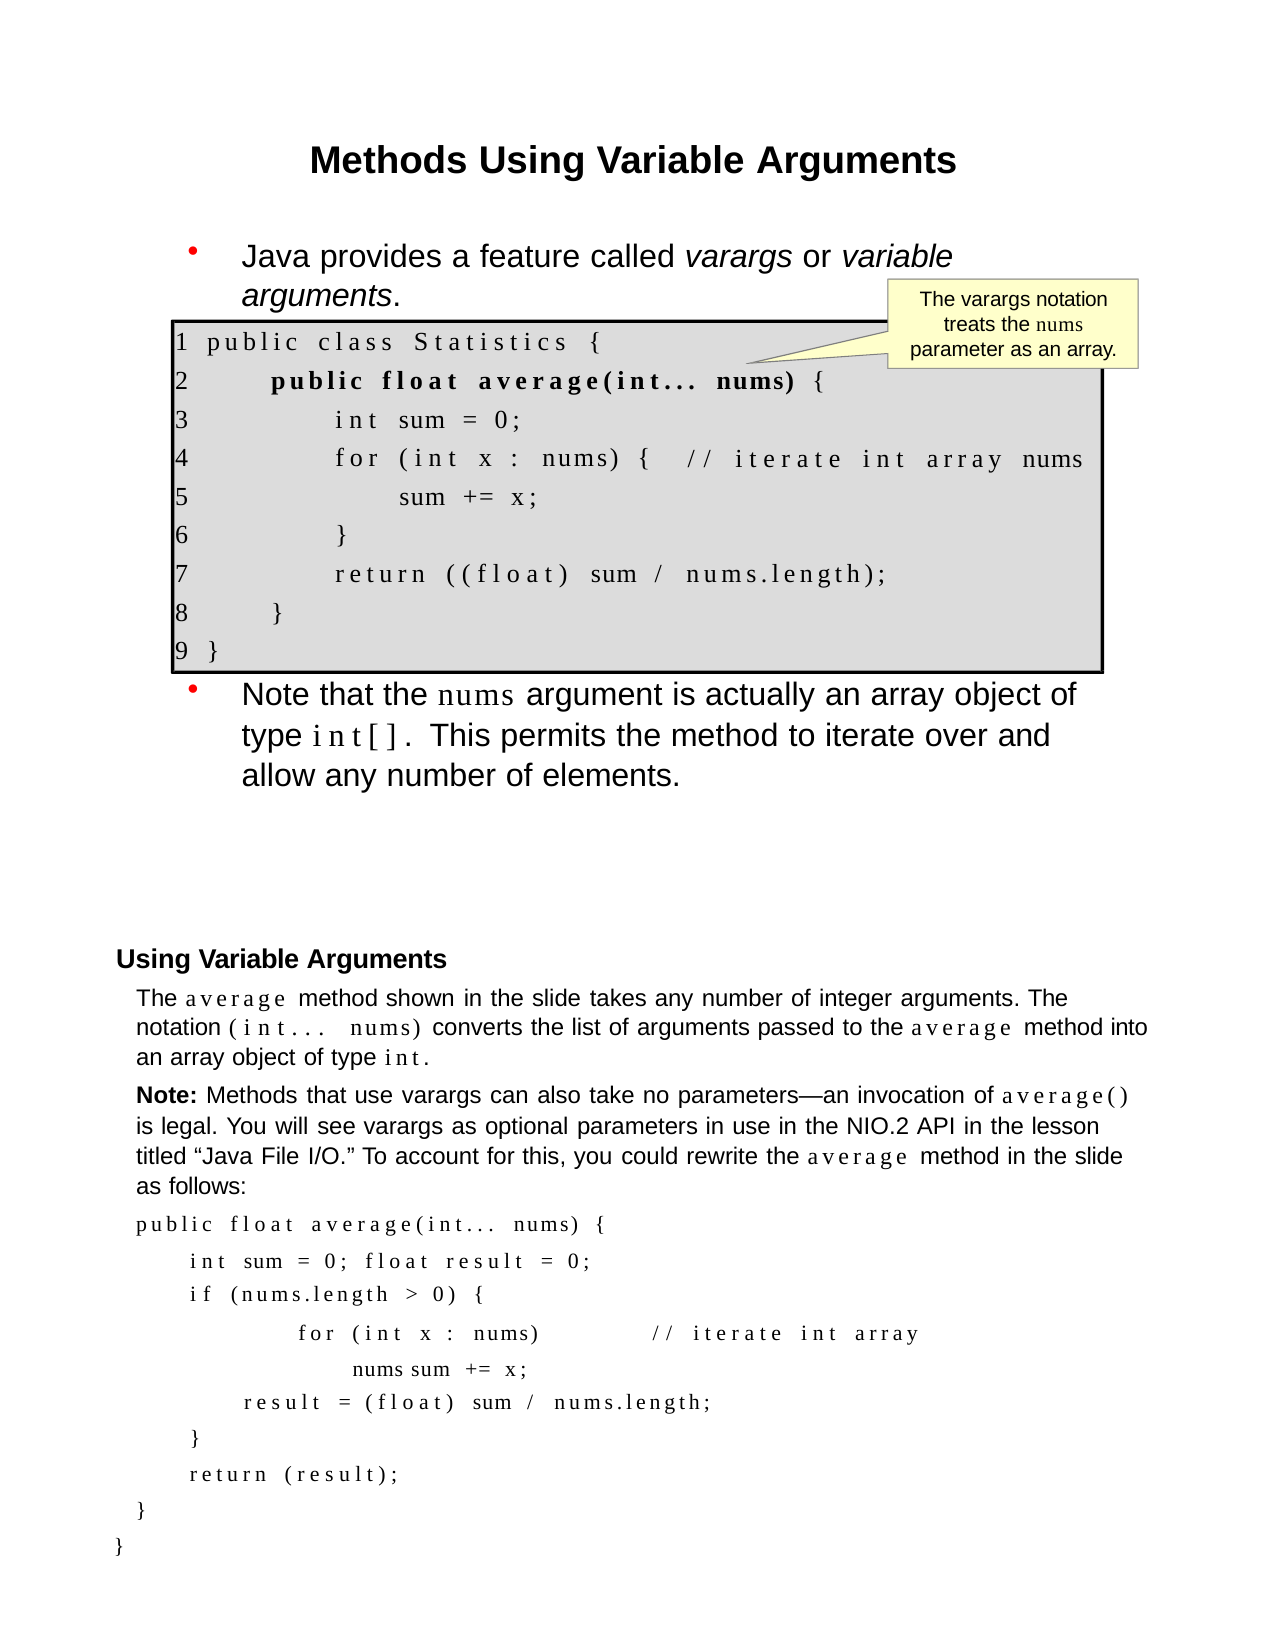

Methods Using Variable Arguments
Java provides a feature called varargs or variable
arguments.
1 public class Statistics {

The varargs notation treats the nums parameter as an array.

2
3
4
5
6
7
8
9 }
public float average(int... nums) {
int sum = 0;
for (int x : nums) { sum += x;
// iterate int array nums
}
return ((float) sum / nums.length);
}
Note that the nums argument is actually an array object of type int[]. This permits the method to iterate over and allow any number of elements.

Using Variable Arguments
The average method shown in the slide takes any number of integer arguments. The notation (int...  nums) converts the list of arguments passed to the average method into an array object of type int.
Note: Methods that use varargs can also take no parameters―an invocation of average() is legal. You will see varargs as optional parameters in use in the NIO.2 API in the lesson titled “Java File I/O.” To account for this, you could rewrite the average method in the slide as follows:
public float average(int... nums) { int sum = 0; float result = 0;
if (nums.length > 0) {
for (int x : nums)	// iterate int array nums sum += x;
result = (float) sum / nums.length;
}
return (result);
}
}